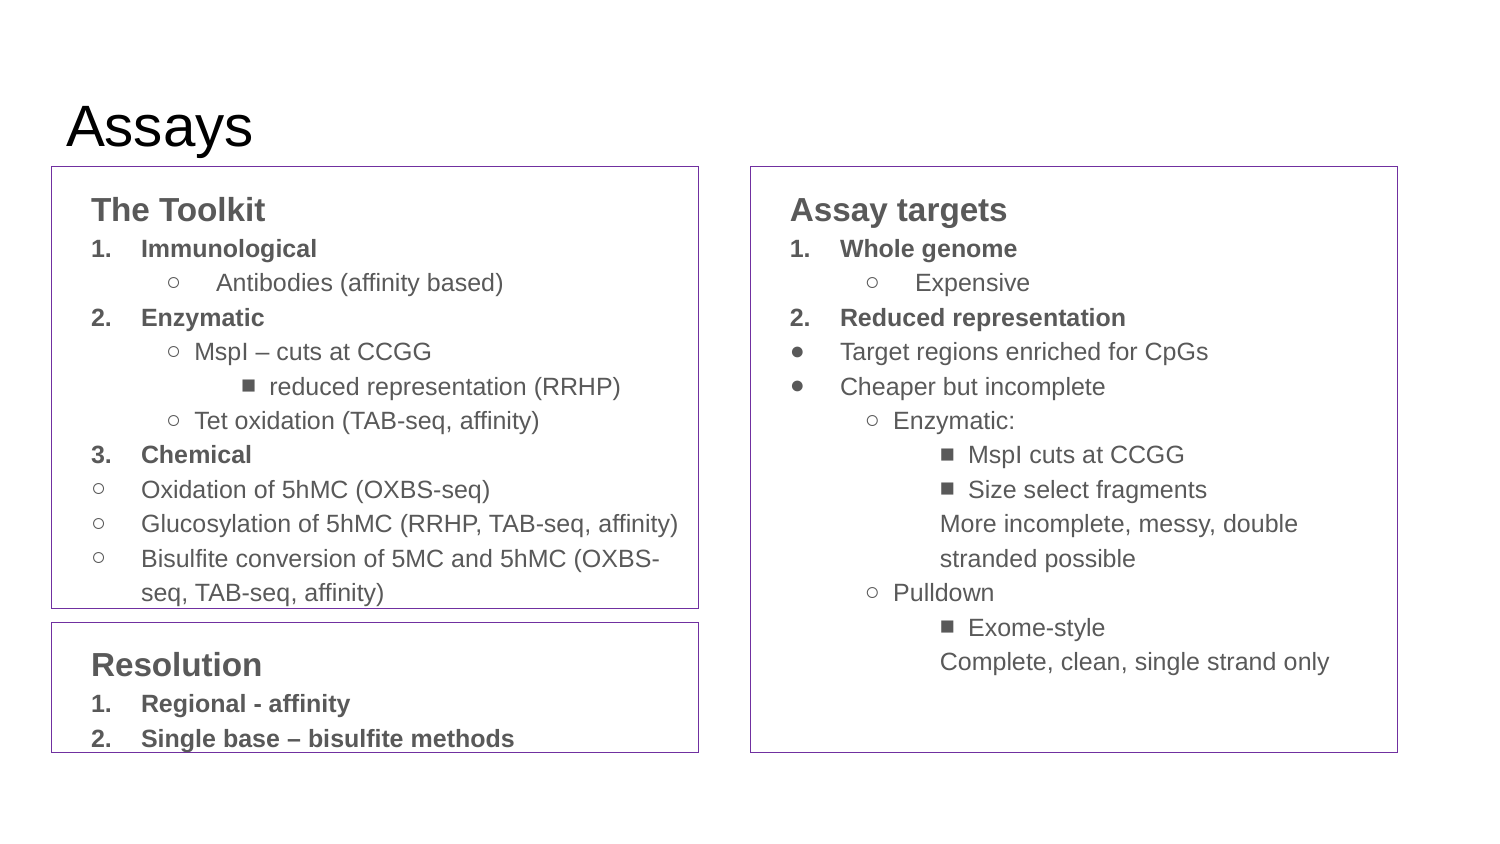

# Assays
The Toolkit
Immunological
Antibodies (affinity based)
Enzymatic
MspI – cuts at CCGG
reduced representation (RRHP)
Tet oxidation (TAB-seq, affinity)
Chemical
Oxidation of 5hMC (OXBS-seq)
Glucosylation of 5hMC (RRHP, TAB-seq, affinity)
Bisulfite conversion of 5MC and 5hMC (OXBS-seq, TAB-seq, affinity)

Assay targets
Whole genome
Expensive
Reduced representation
Target regions enriched for CpGs
Cheaper but incomplete
Enzymatic:
MspI cuts at CCGG
Size select fragments
More incomplete, messy, double stranded possible
Pulldown
Exome-style
Complete, clean, single strand only

Resolution
Regional - affinity
Single base – bisulfite methods